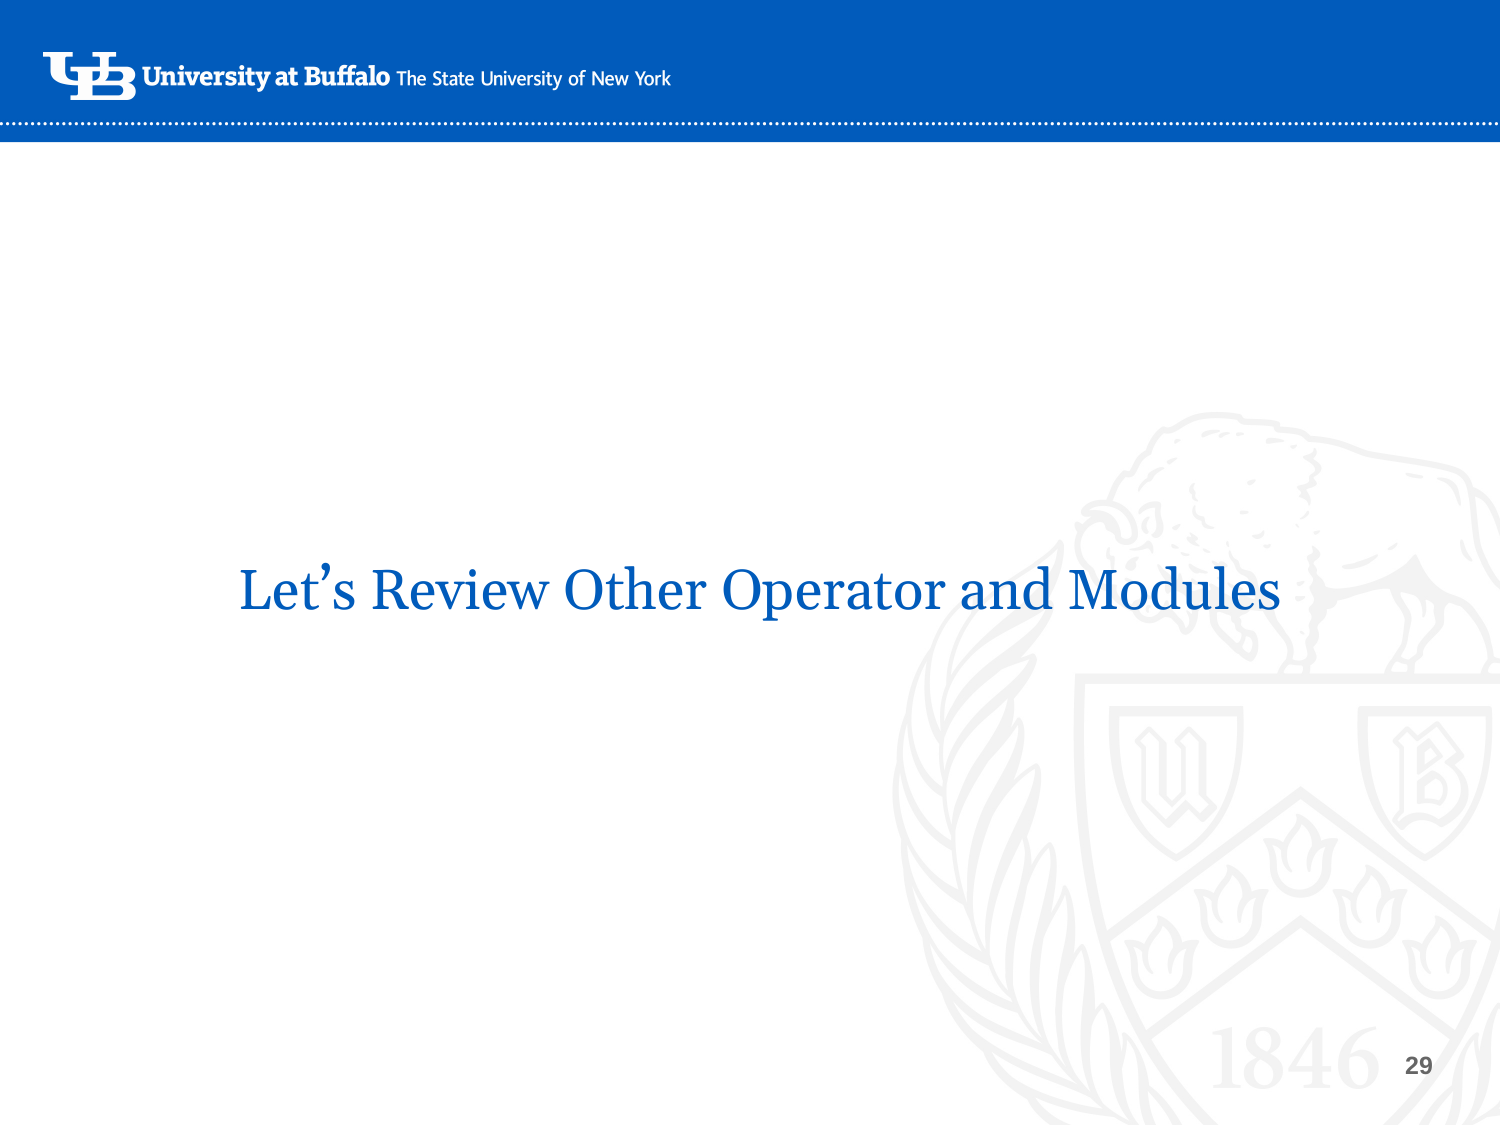

# Let’s Review Other Operator and Modules